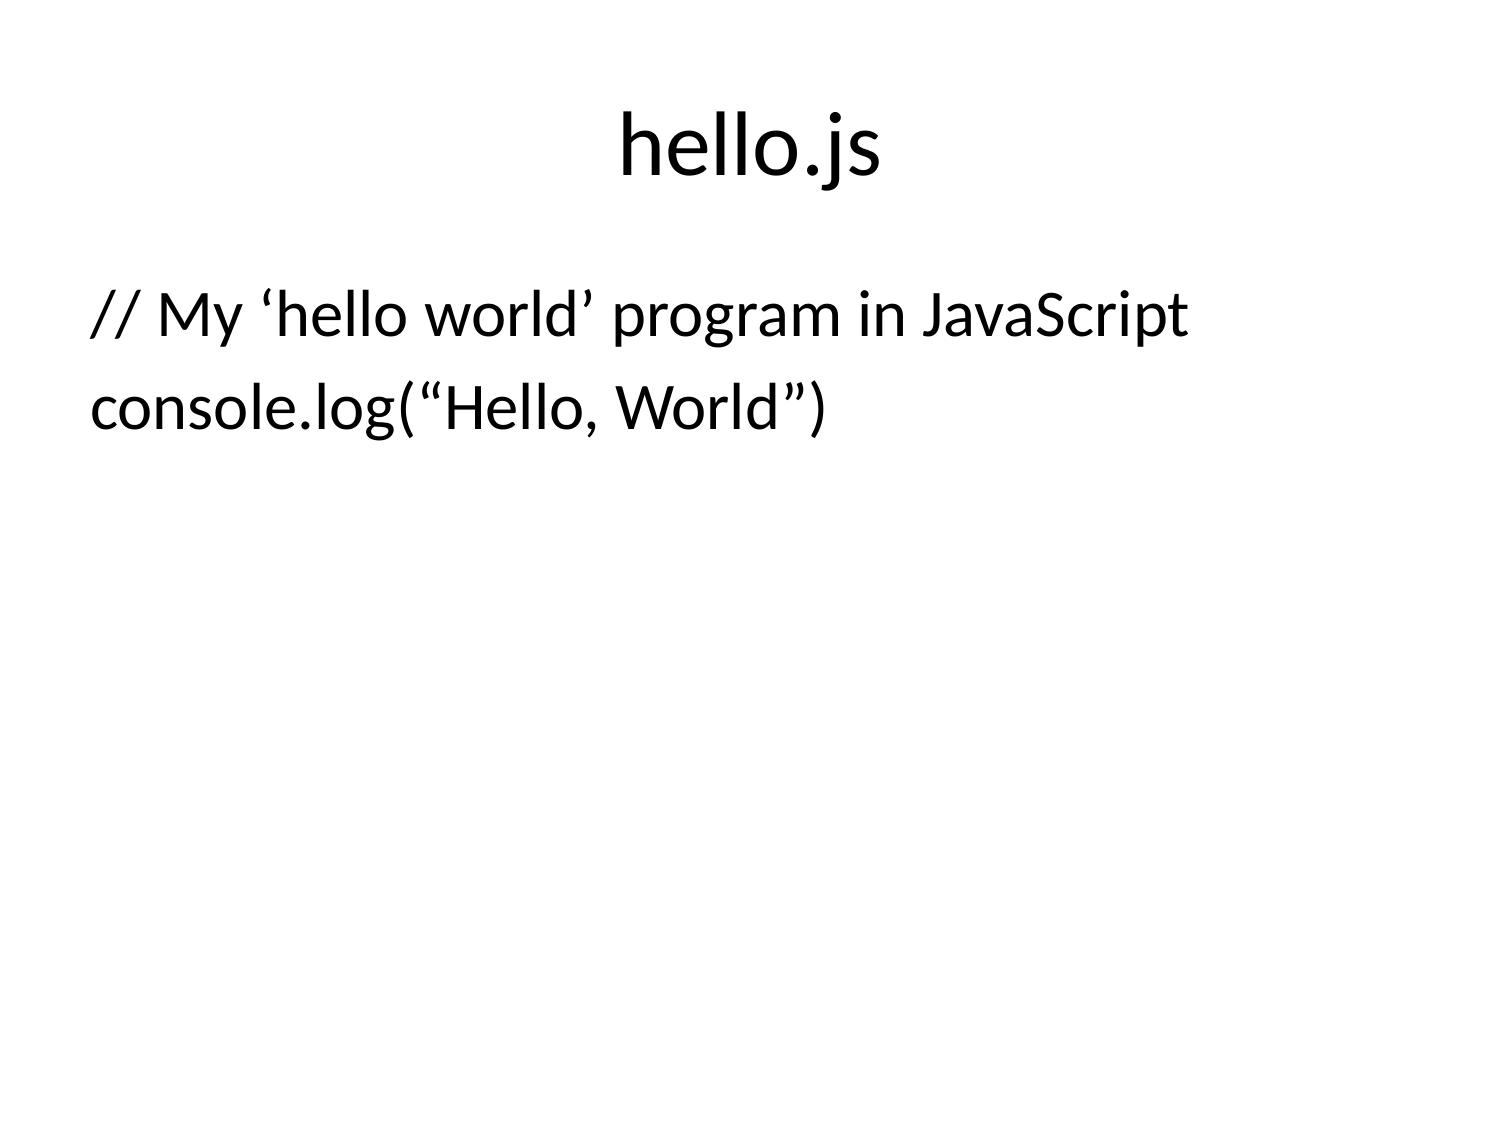

# hello.js
// My ‘hello world’ program in JavaScript
console.log(“Hello, World”)